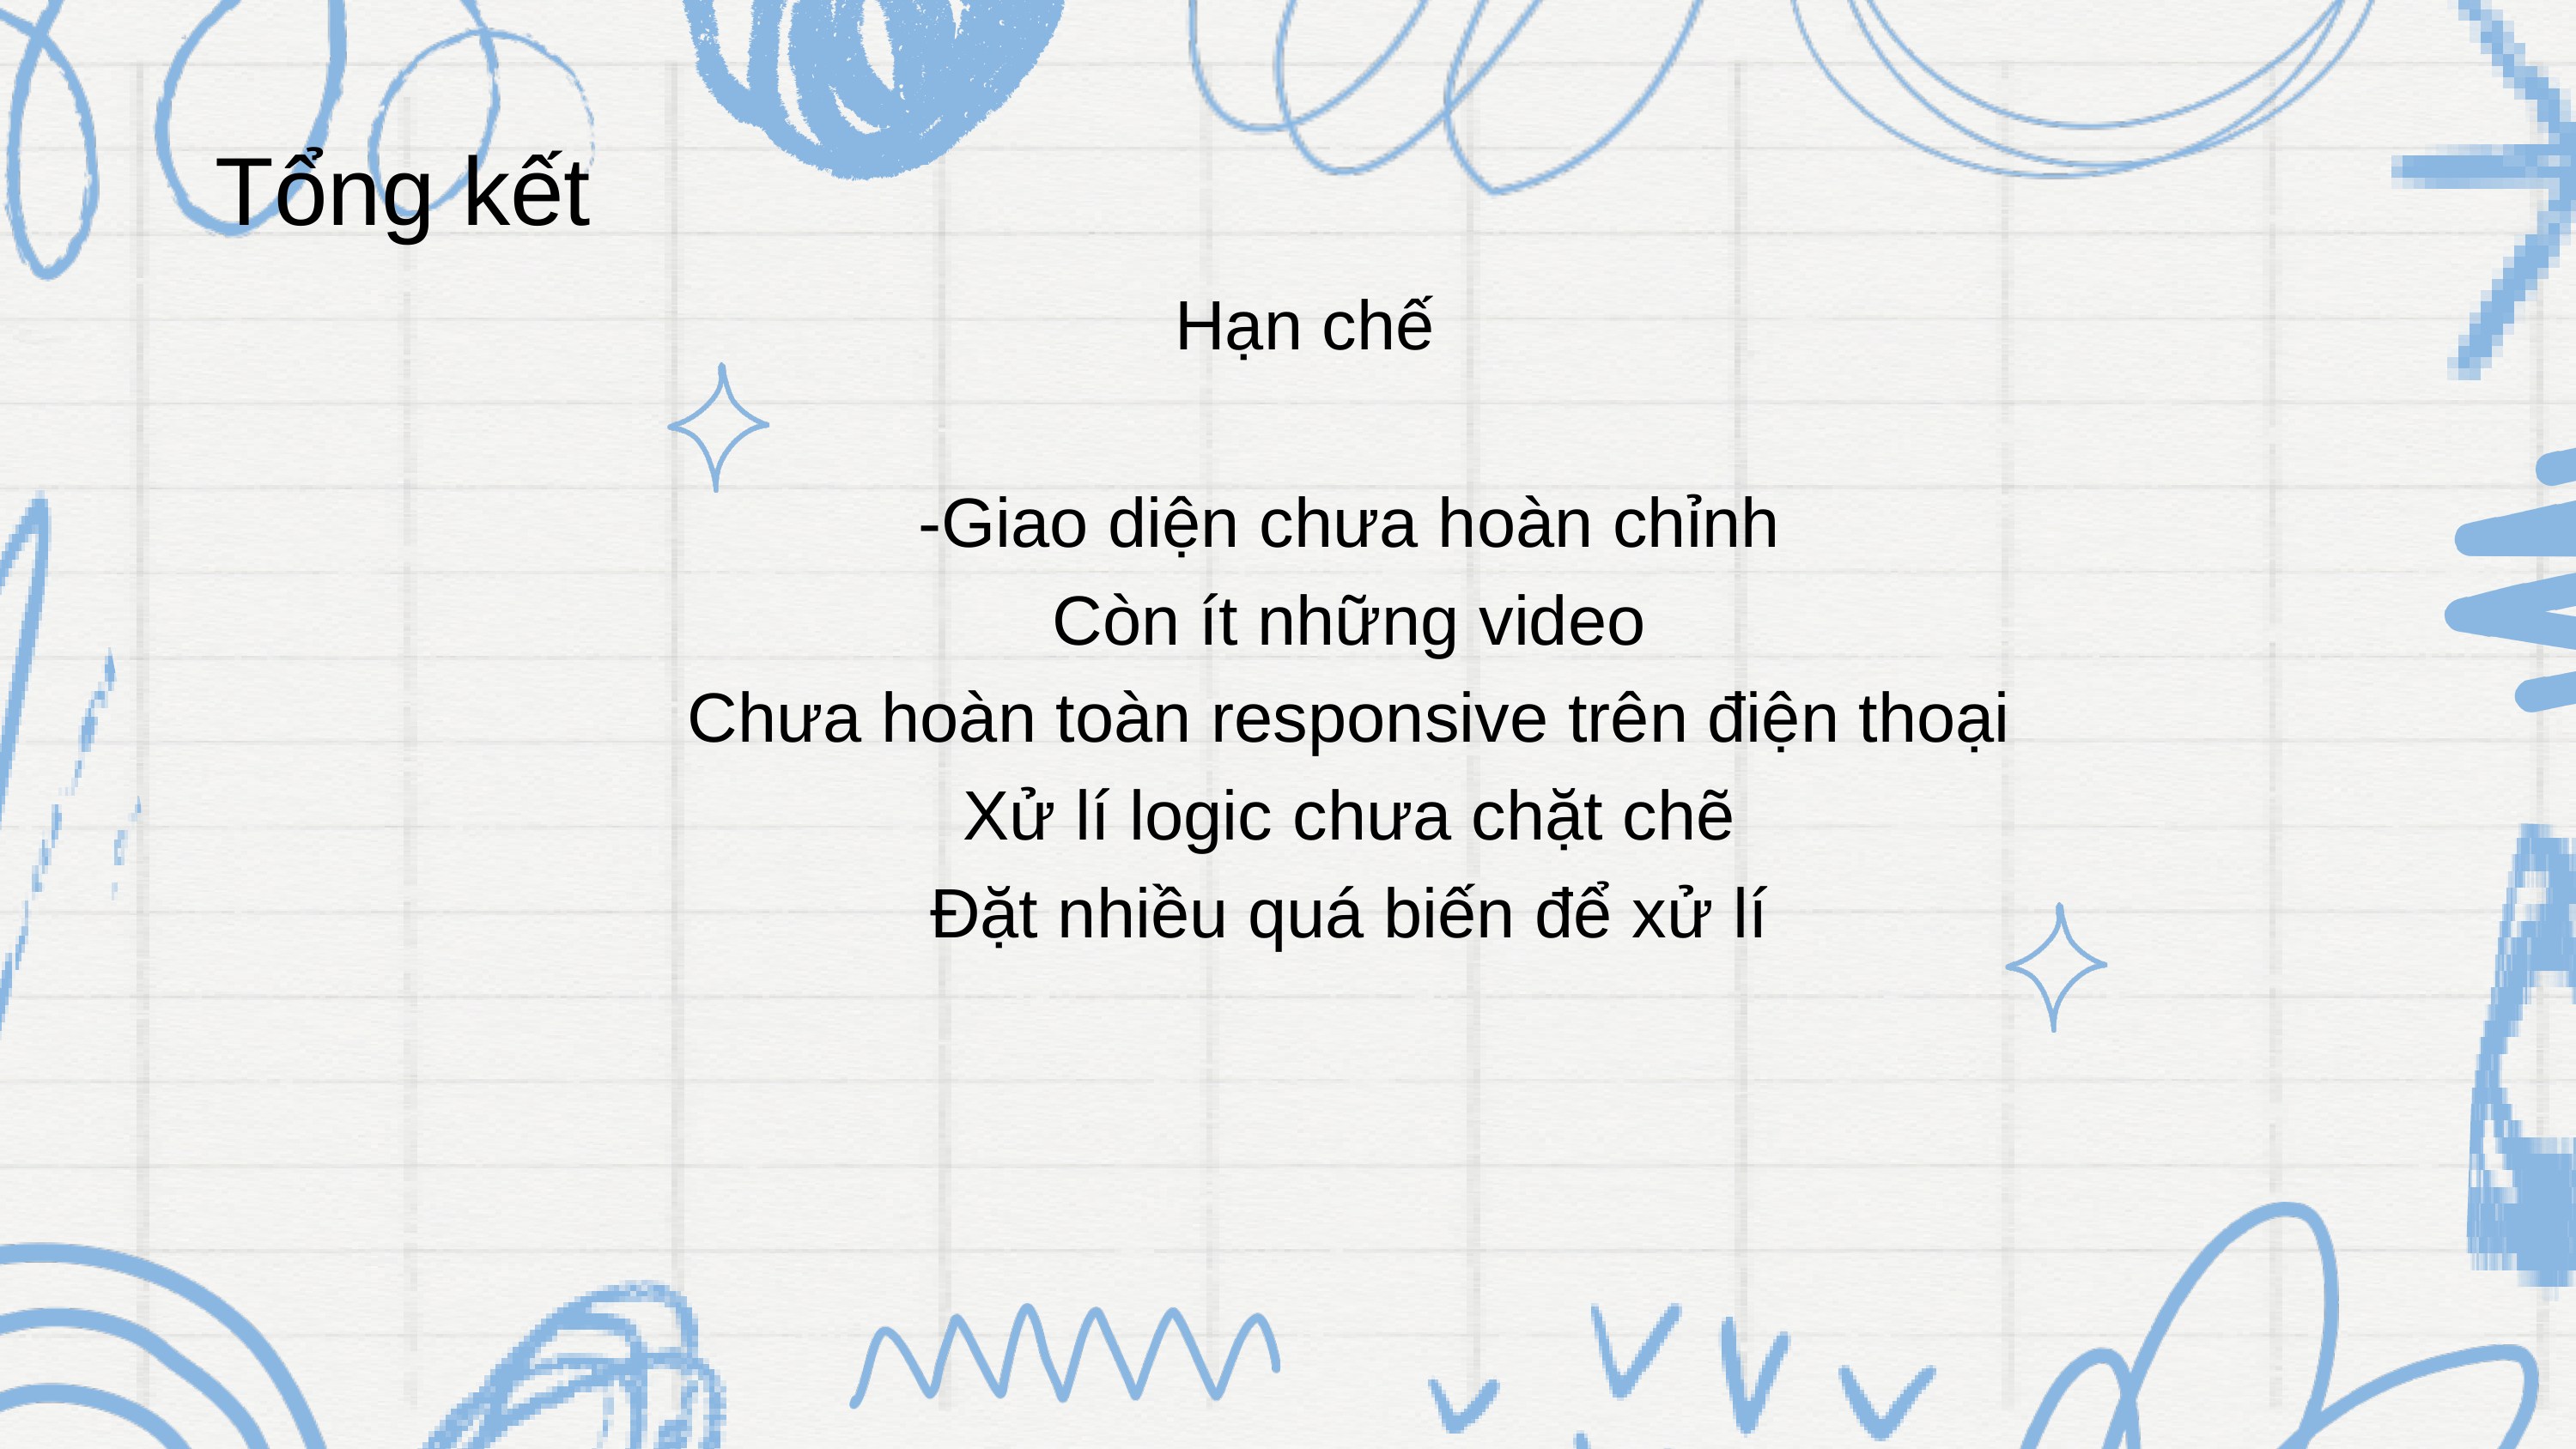

Tổng kết
Hạn chế

-Giao diện chưa hoàn chỉnh
Còn ít những video
Chưa hoàn toàn responsive trên điện thoại
Xử lí logic chưa chặt chẽ
Đặt nhiều quá biến để xử lí